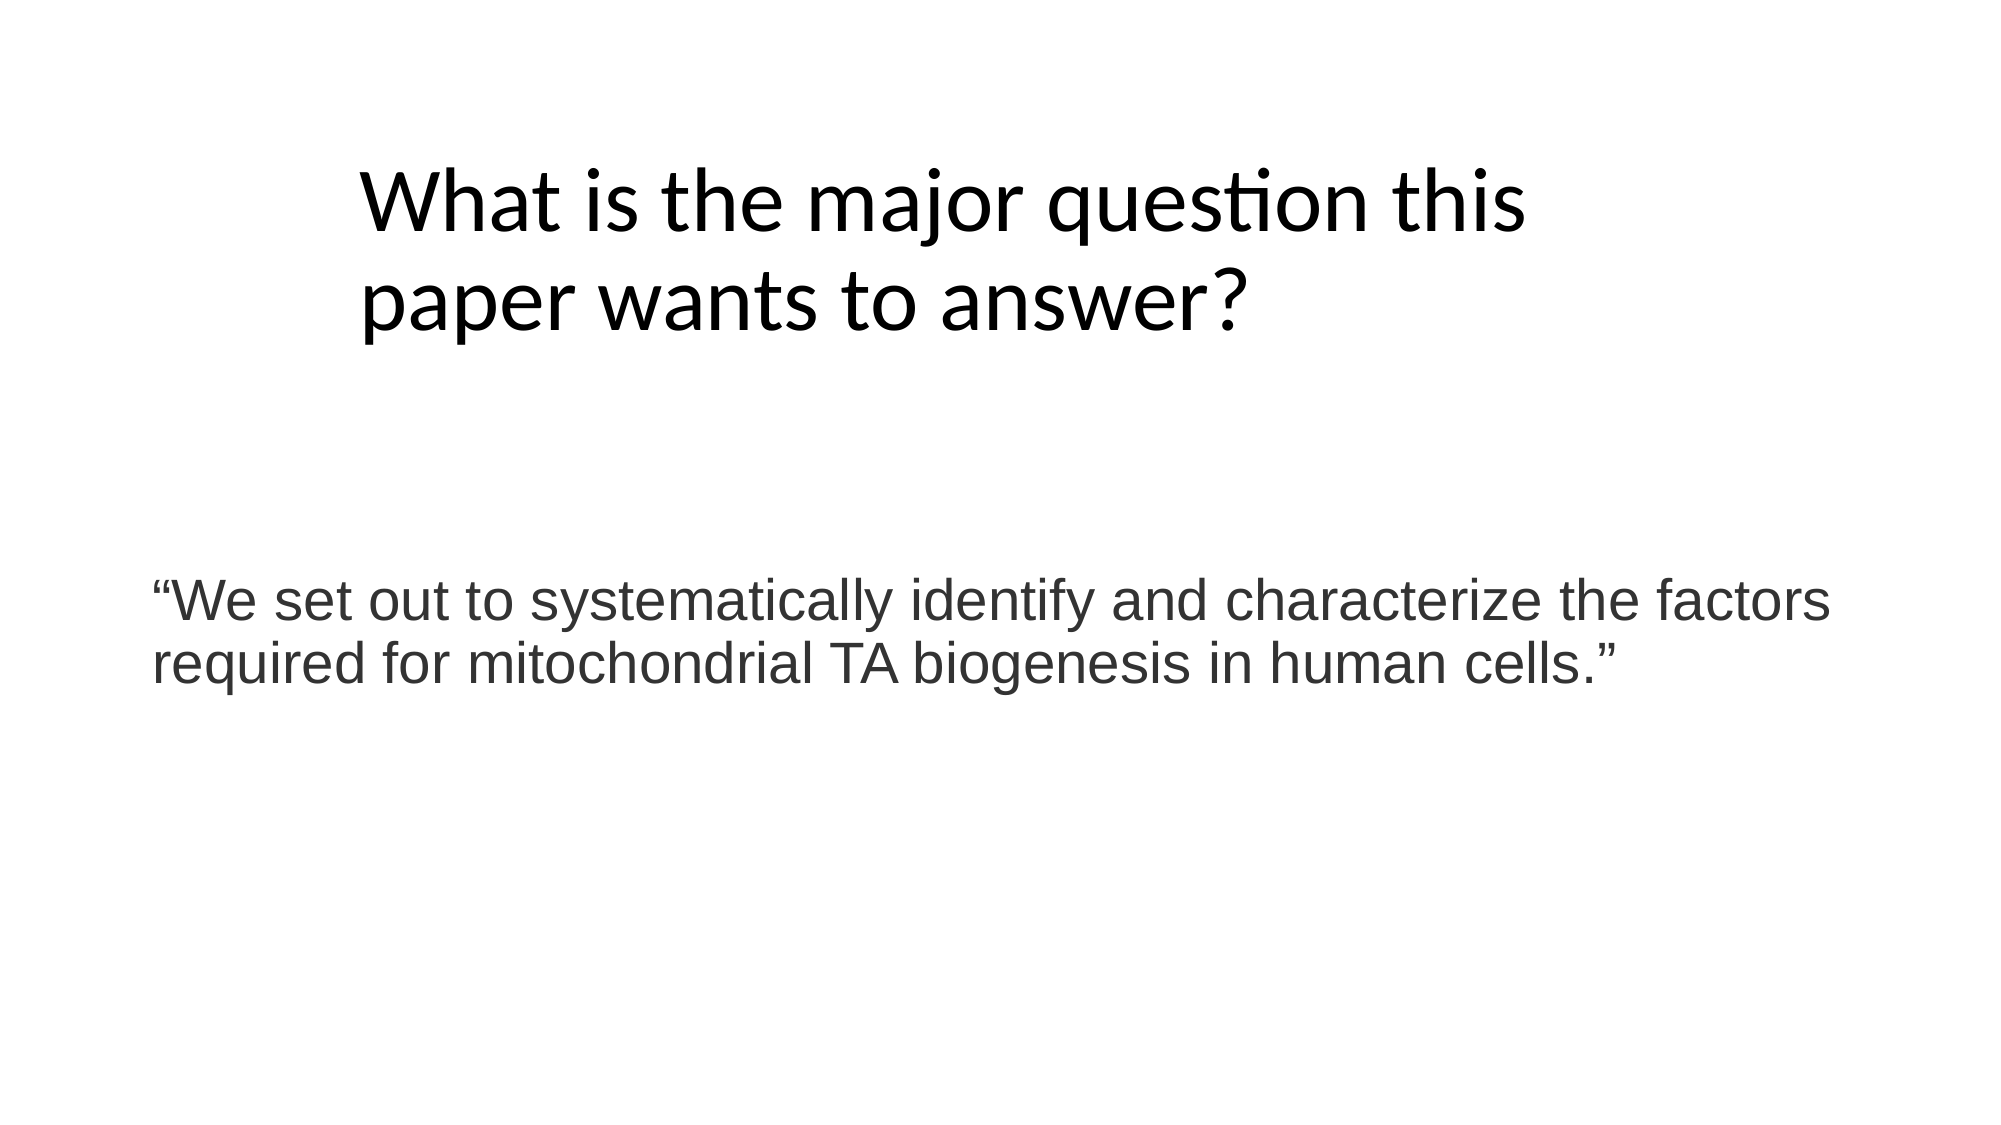

# What is the major question this paper wants to answer?
“We set out to systematically identify and characterize the factors required for mitochondrial TA biogenesis in human cells.”